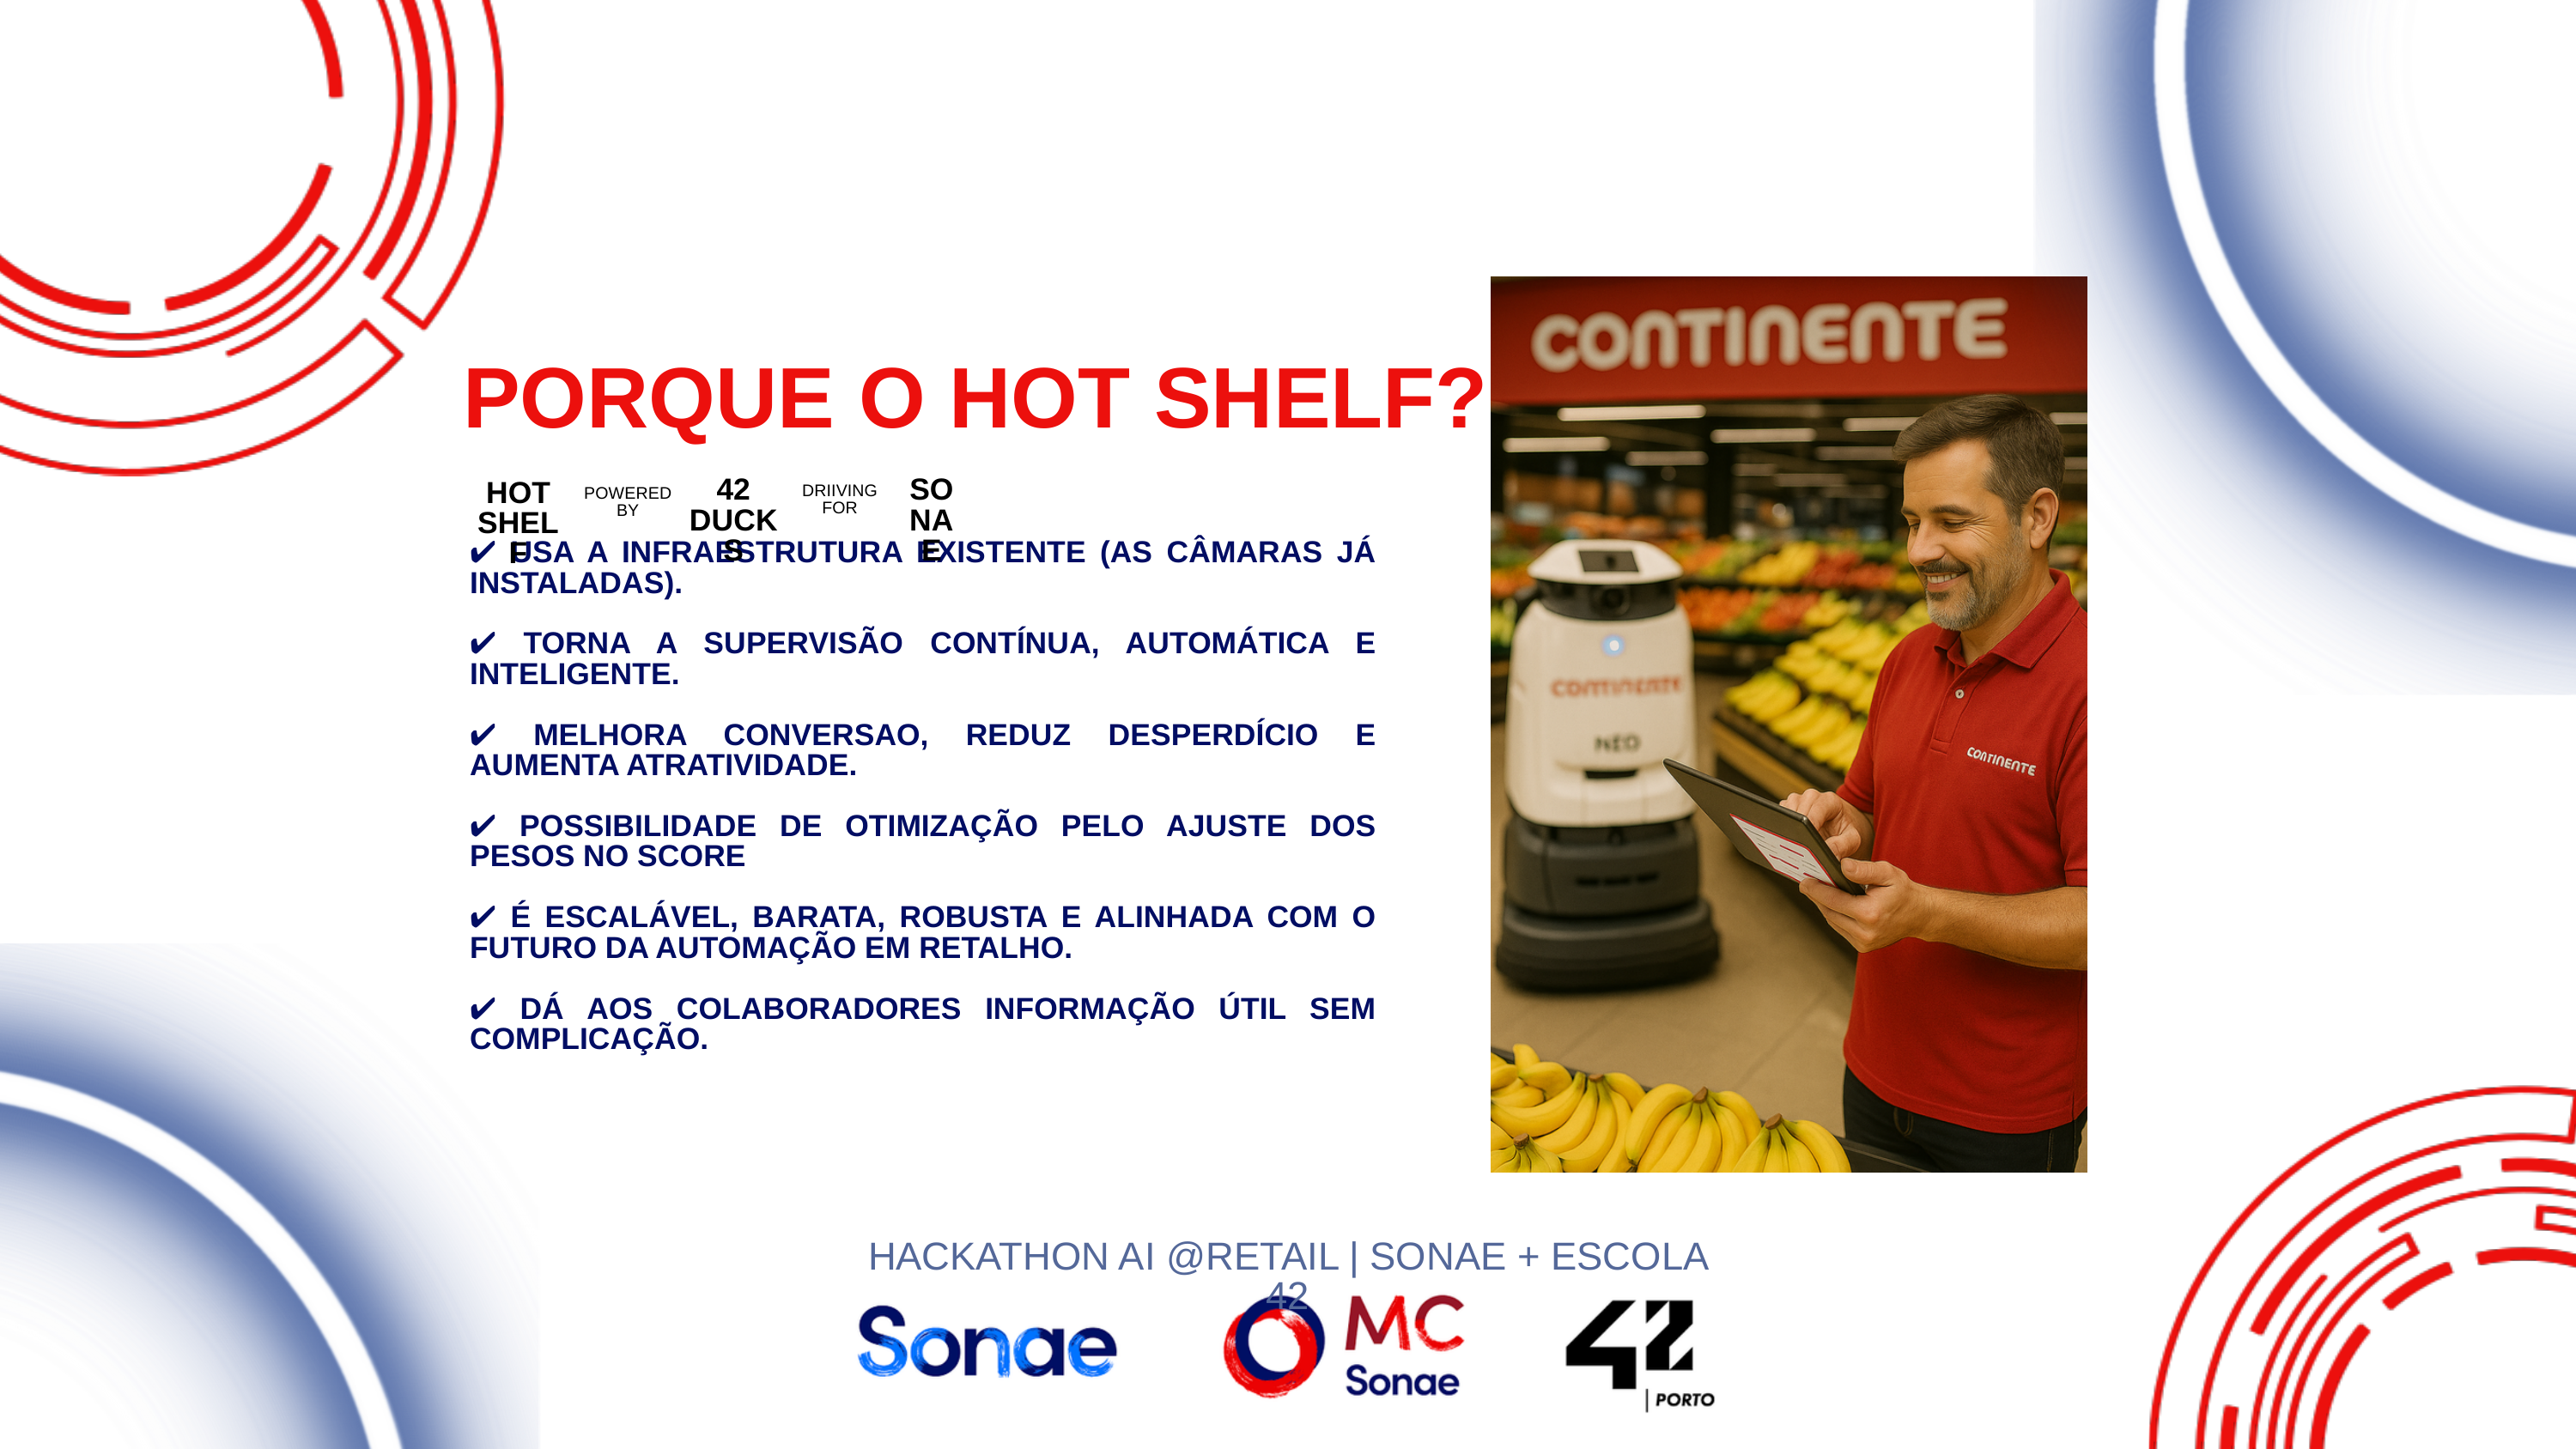

PORQUE O HOT SHELF?
42 DUCKS
SONAE
HOT SHELF
DRIIVING FOR
POWERED BY
✔ USA A INFRAESTRUTURA EXISTENTE (AS CÂMARAS JÁ INSTALADAS).

✔ TORNA A SUPERVISÃO CONTÍNUA, AUTOMÁTICA E INTELIGENTE.

✔ MELHORA CONVERSAO, REDUZ DESPERDÍCIO E AUMENTA ATRATIVIDADE.

✔ POSSIBILIDADE DE OTIMIZAÇÃO PELO AJUSTE DOS PESOS NO SCORE

✔ É ESCALÁVEL, BARATA, ROBUSTA E ALINHADA COM O FUTURO DA AUTOMAÇÃO EM RETALHO.

✔ DÁ AOS COLABORADORES INFORMAÇÃO ÚTIL SEM COMPLICAÇÃO.

HACKATHON AI @RETAIL | SONAE + ESCOLA 42